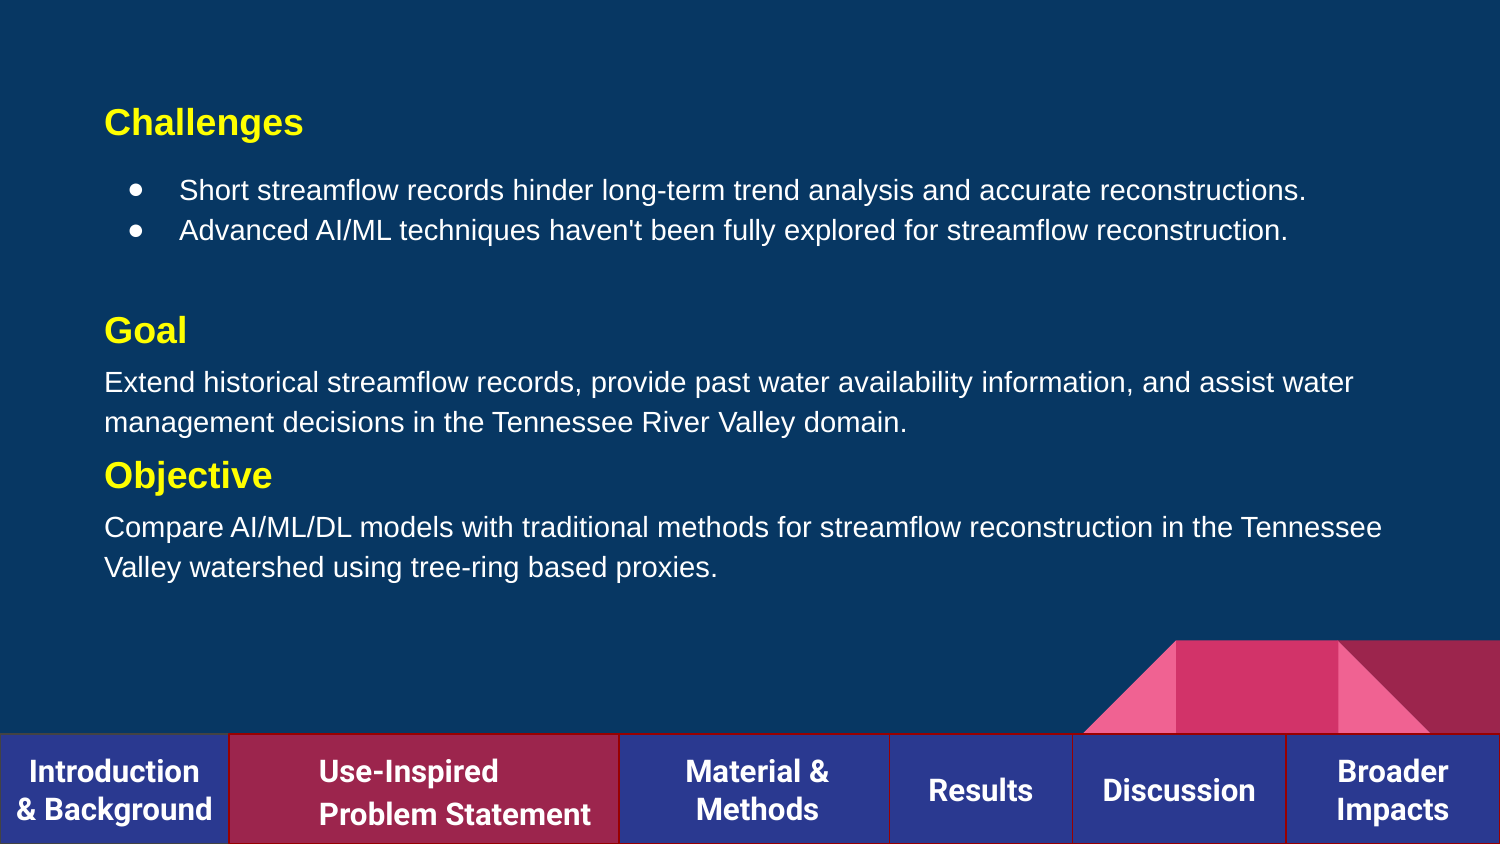

Challenges
Short streamflow records hinder long-term trend analysis and accurate reconstructions.
Advanced AI/ML techniques haven't been fully explored for streamflow reconstruction.

Goal
Extend historical streamflow records, provide past water availability information, and assist water management decisions in the Tennessee River Valley domain.
Objective
Compare AI/ML/DL models with traditional methods for streamflow reconstruction in the Tennessee Valley watershed using tree-ring based proxies.

Introduction
& Background
Use-Inspired Problem Statement
Material & Methods
Results
Discussion
Broader Impacts